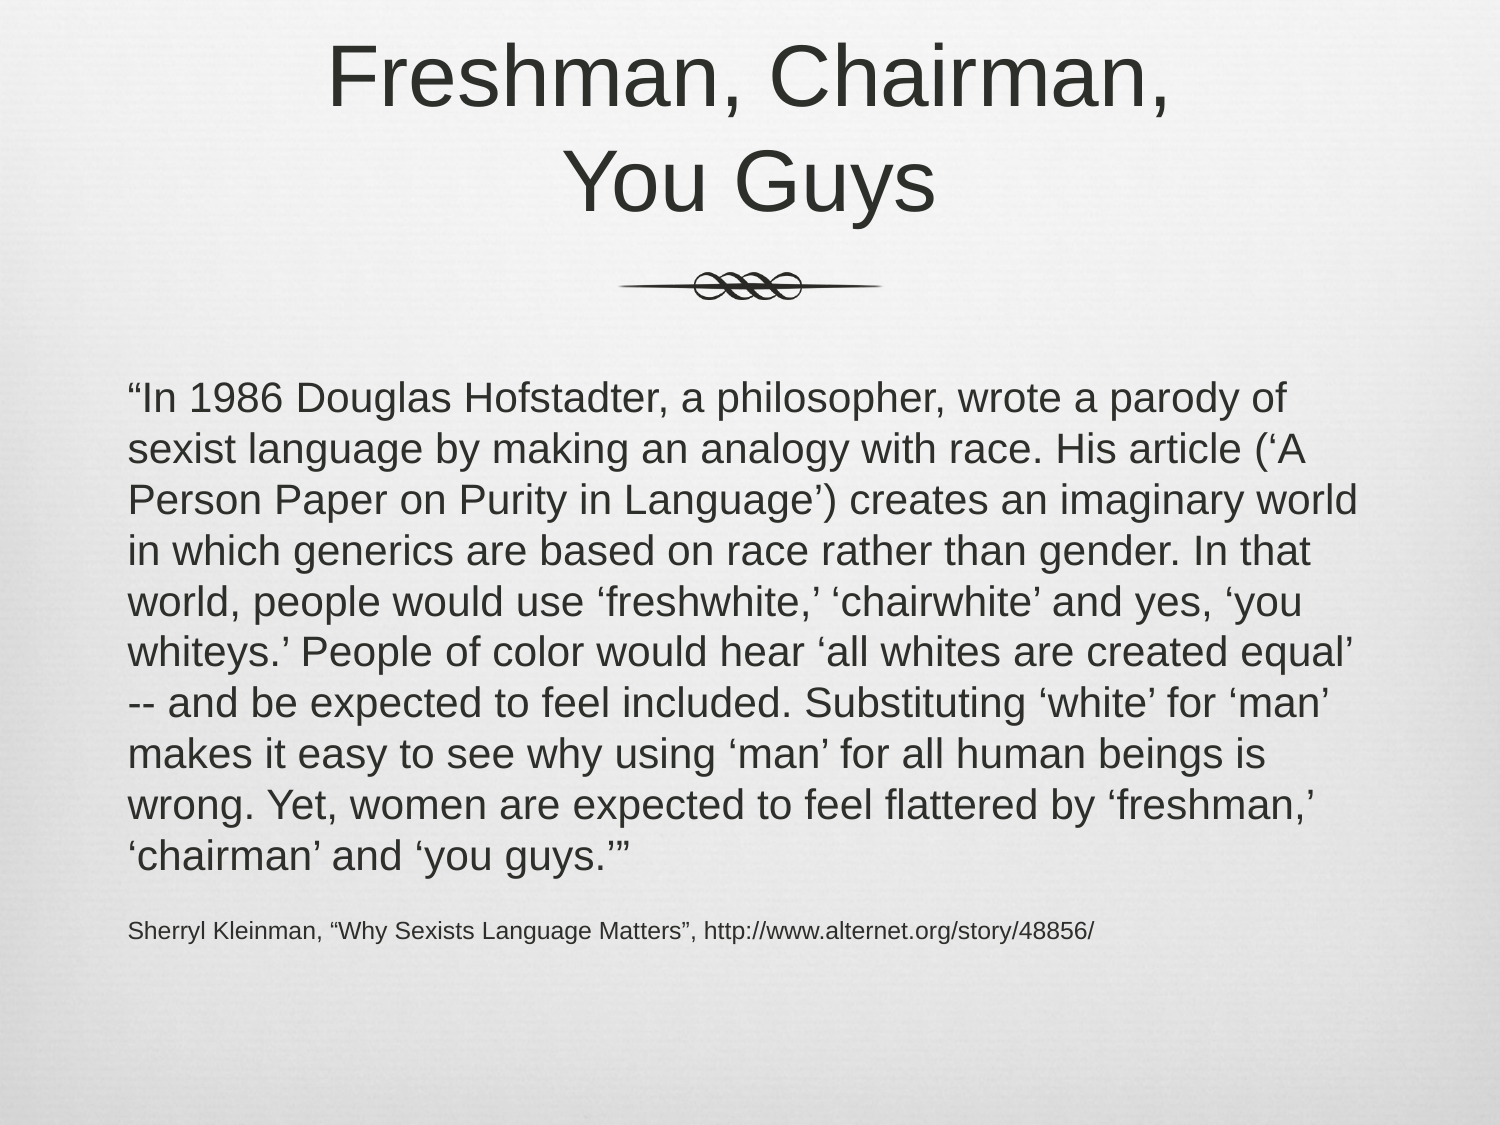

# Freshman, Chairman, You Guys
“In 1986 Douglas Hofstadter, a philosopher, wrote a parody of sexist language by making an analogy with race. His article (‘A Person Paper on Purity in Language’) creates an imaginary world in which generics are based on race rather than gender. In that world, people would use ‘freshwhite,’ ‘chairwhite’ and yes, ‘you whiteys.’ People of color would hear ‘all whites are created equal’ -- and be expected to feel included. Substituting ‘white’ for ‘man’ makes it easy to see why using ‘man’ for all human beings is wrong. Yet, women are expected to feel flattered by ‘freshman,’ ‘chairman’ and ‘you guys.’”
Sherryl Kleinman, “Why Sexists Language Matters”, http://www.alternet.org/story/48856/